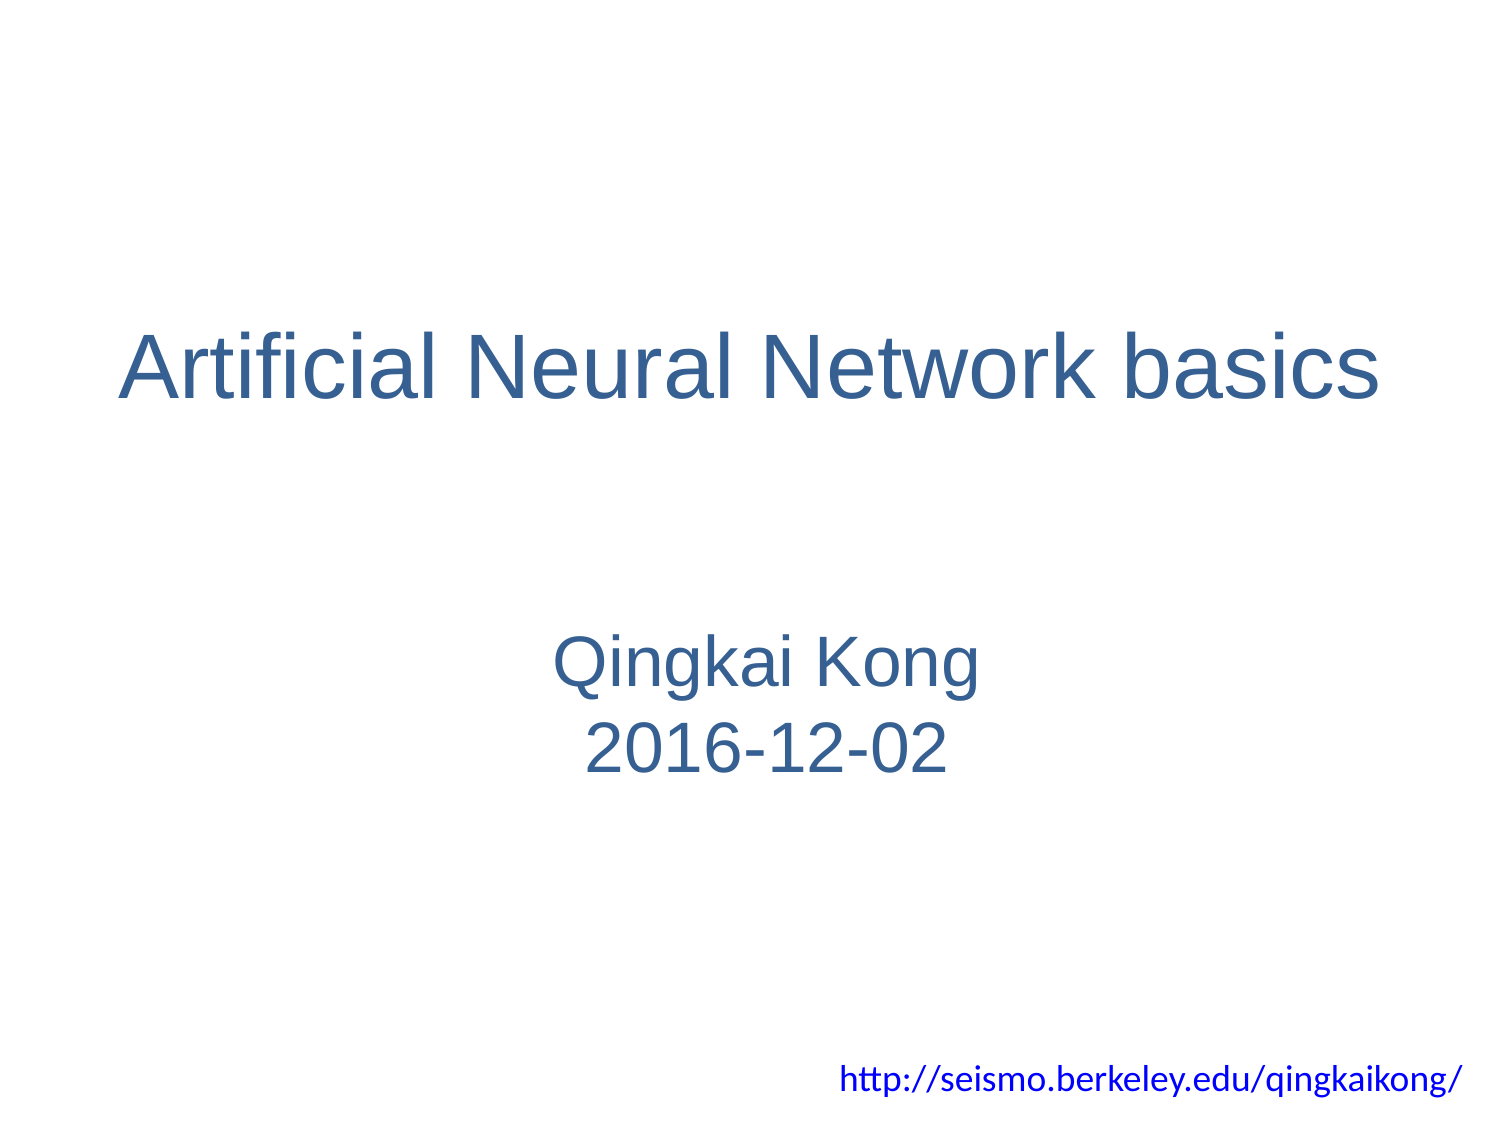

# Artificial Neural Network basics
Qingkai Kong
2016-12-02
http://seismo.berkeley.edu/qingkaikong/